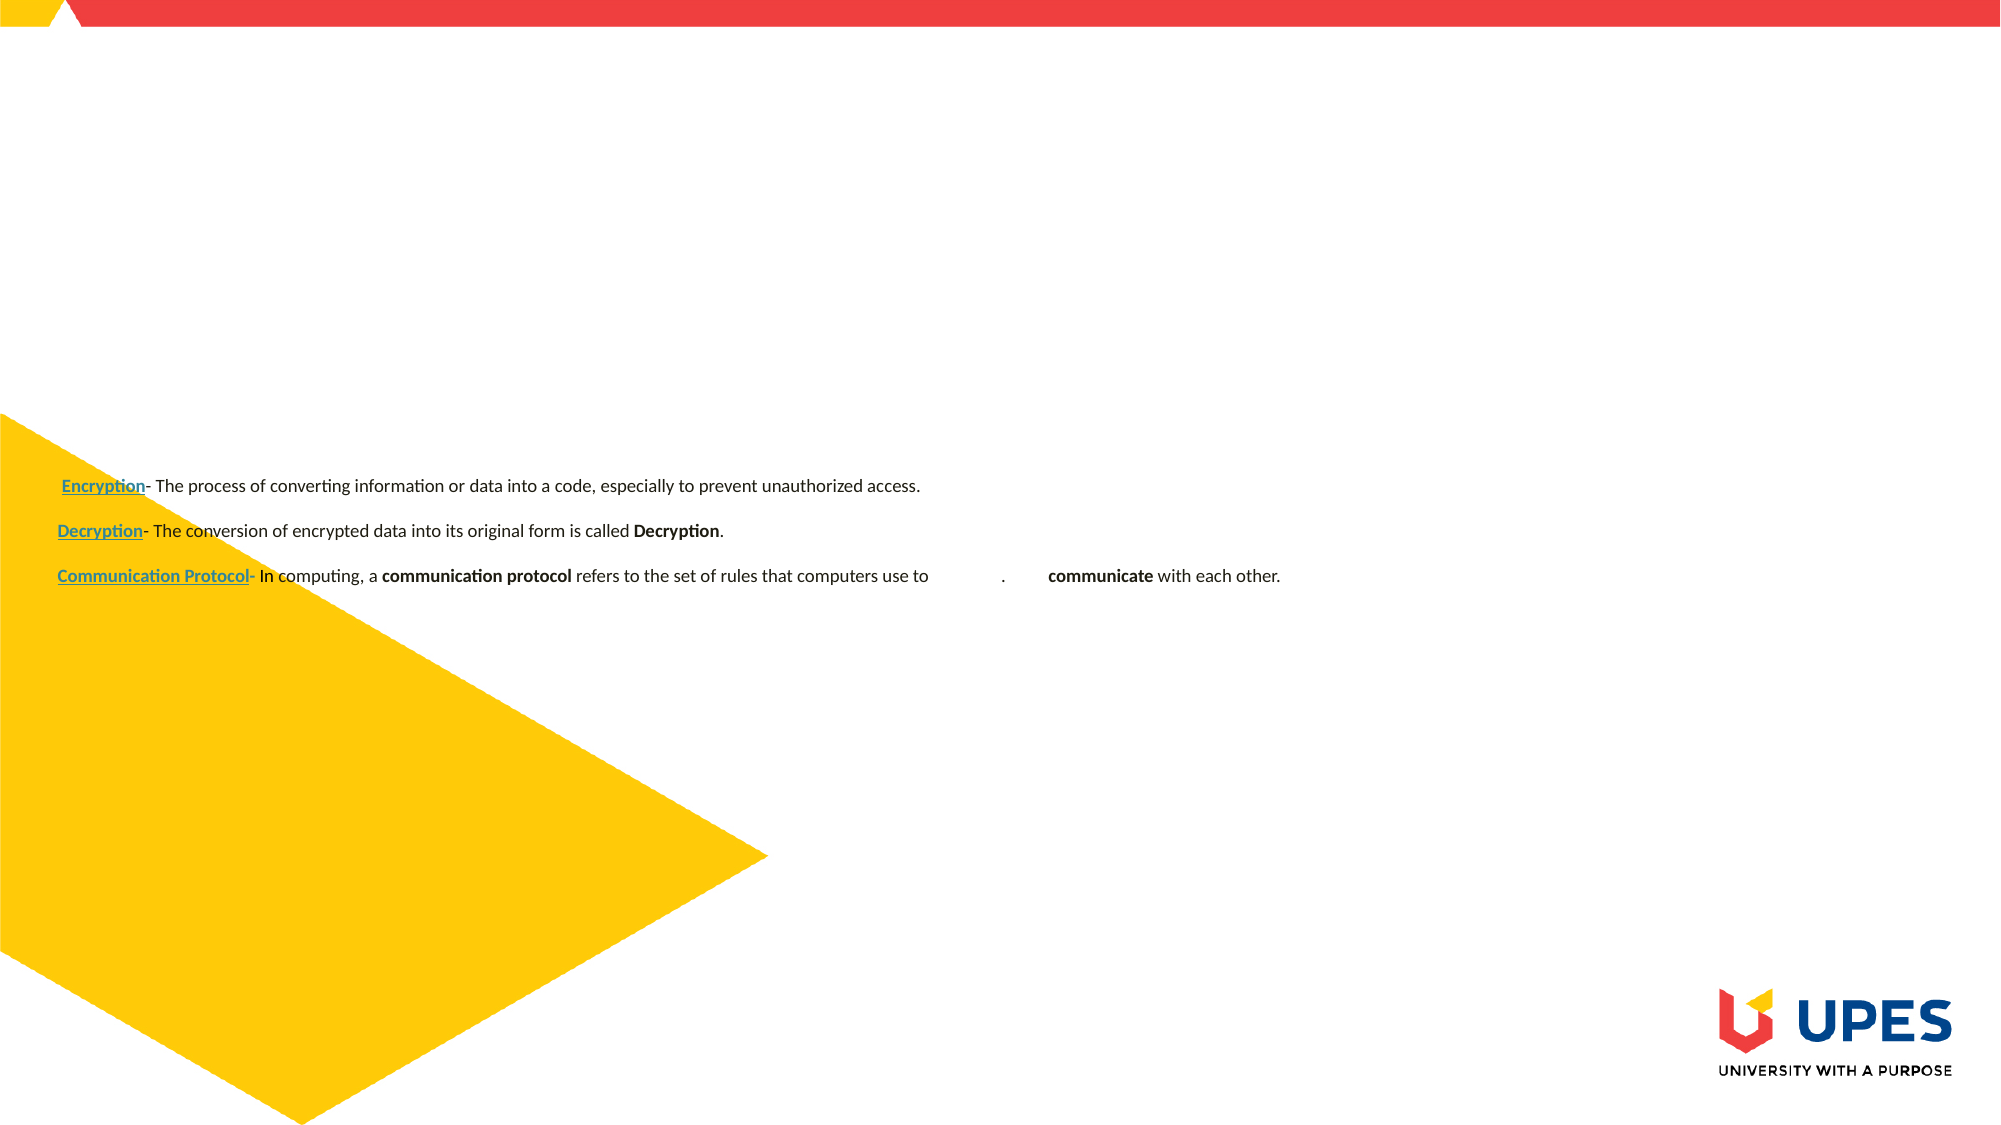

# Encryption- The process of converting information or data into a code, especially to prevent unauthorized access. Decryption- The conversion of encrypted data into its original form is called Decryption. Communication Protocol- In computing, a communication protocol refers to the set of rules that computers use to                 .          communicate with each other.